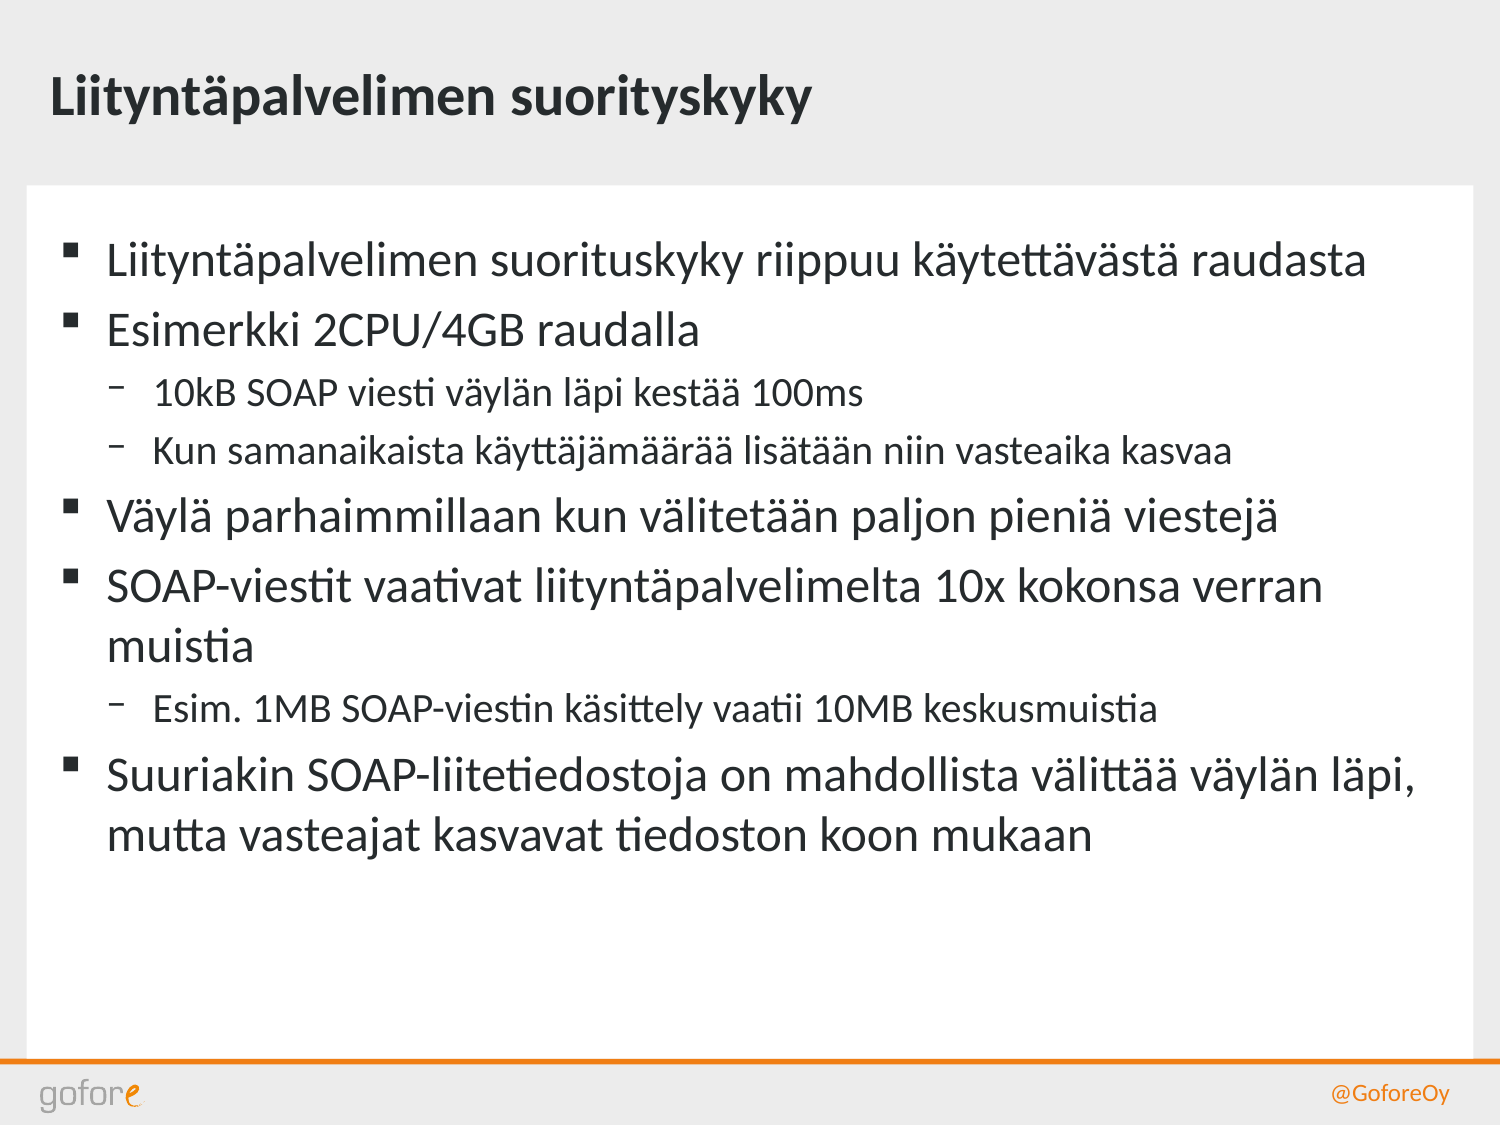

# Liityntäpalvelimen suorityskyky
Liityntäpalvelimen suorituskyky riippuu käytettävästä raudasta
Esimerkki 2CPU/4GB raudalla
10kB SOAP viesti väylän läpi kestää 100ms
Kun samanaikaista käyttäjämäärää lisätään niin vasteaika kasvaa
Väylä parhaimmillaan kun välitetään paljon pieniä viestejä
SOAP-viestit vaativat liityntäpalvelimelta 10x kokonsa verran muistia
Esim. 1MB SOAP-viestin käsittely vaatii 10MB keskusmuistia
Suuriakin SOAP-liitetiedostoja on mahdollista välittää väylän läpi, mutta vasteajat kasvavat tiedoston koon mukaan

@GoforeOy